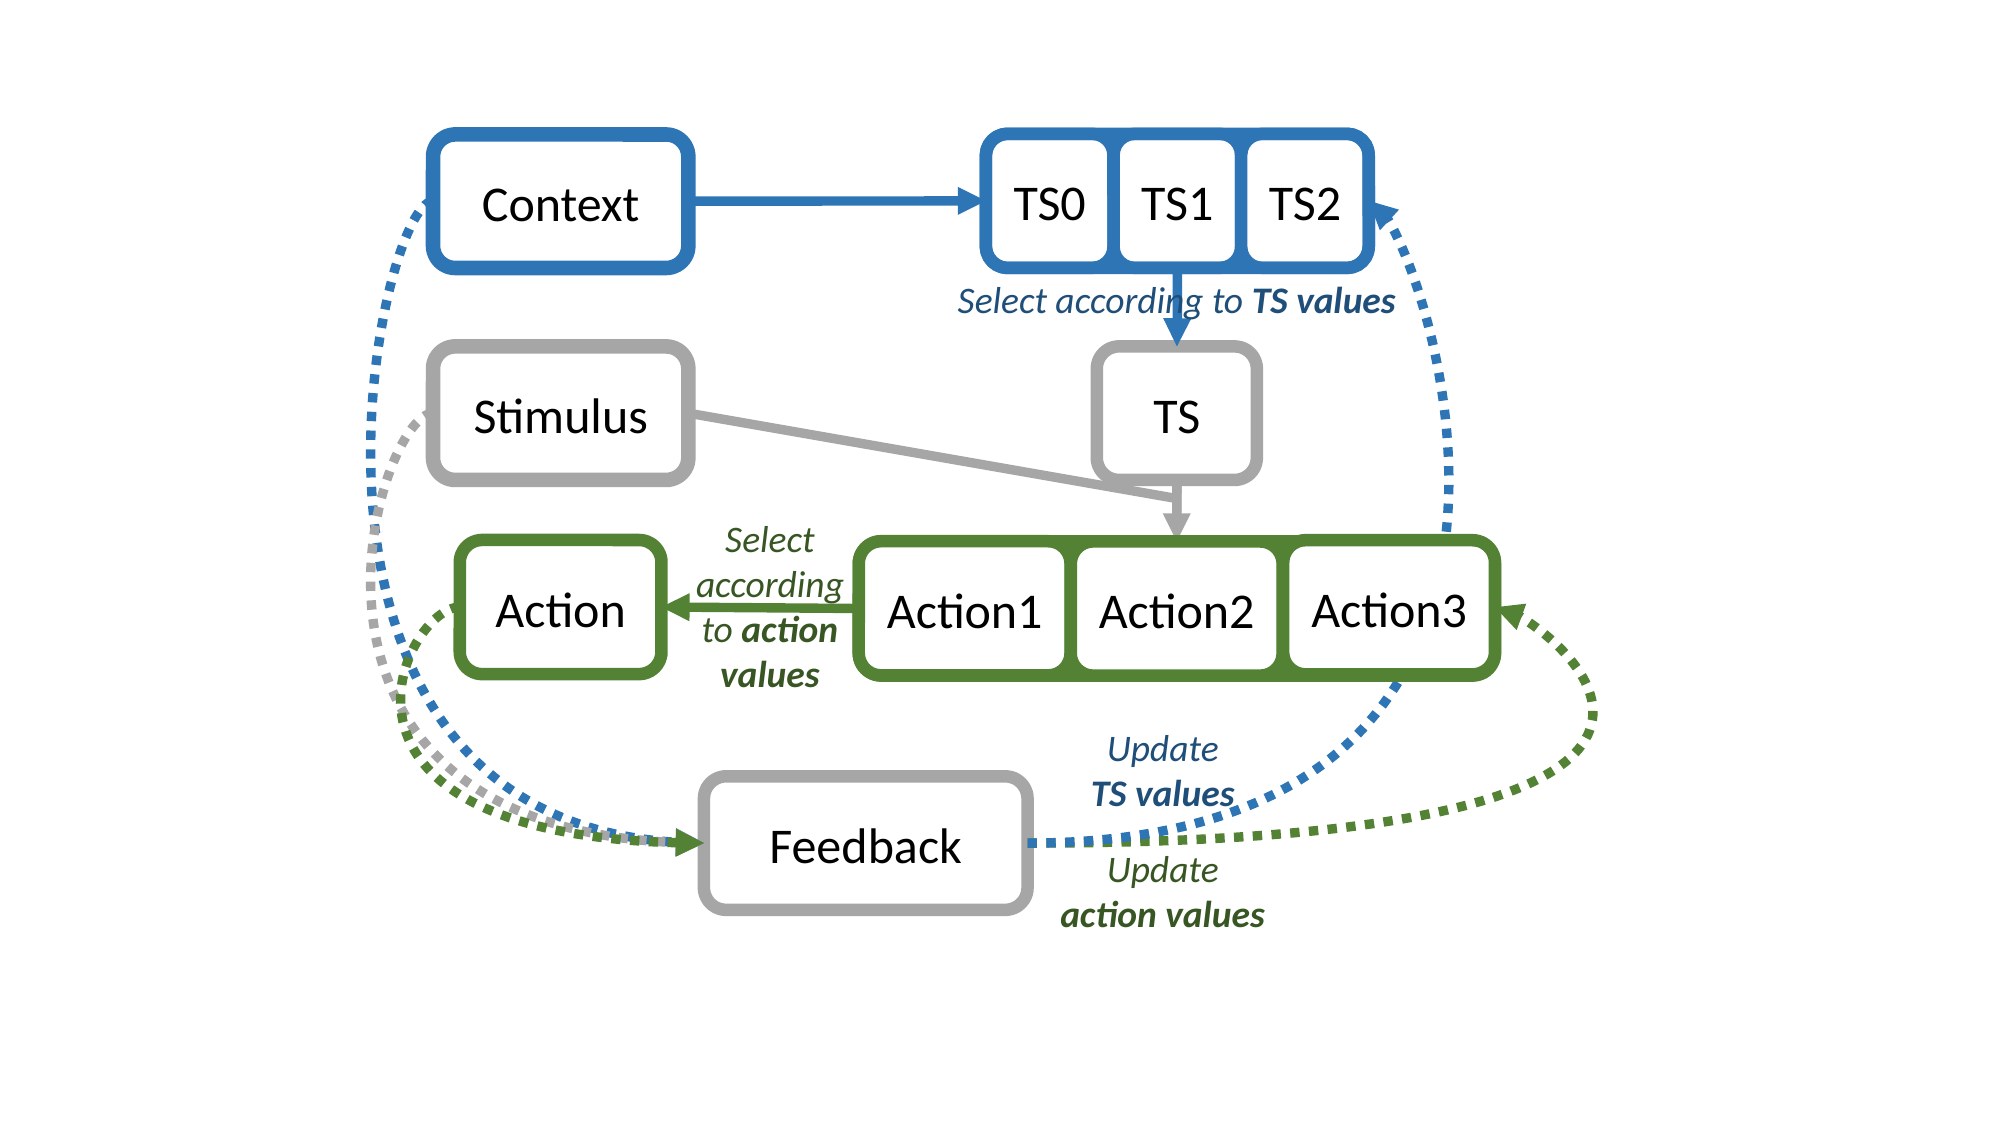

TS2
TS1
TS0
Context
Select according to TS values
Stimulus
TS
Action
Action3
Action1
Action2

Select
according
to action
values
Update
TS values
Feedback
Update
action values